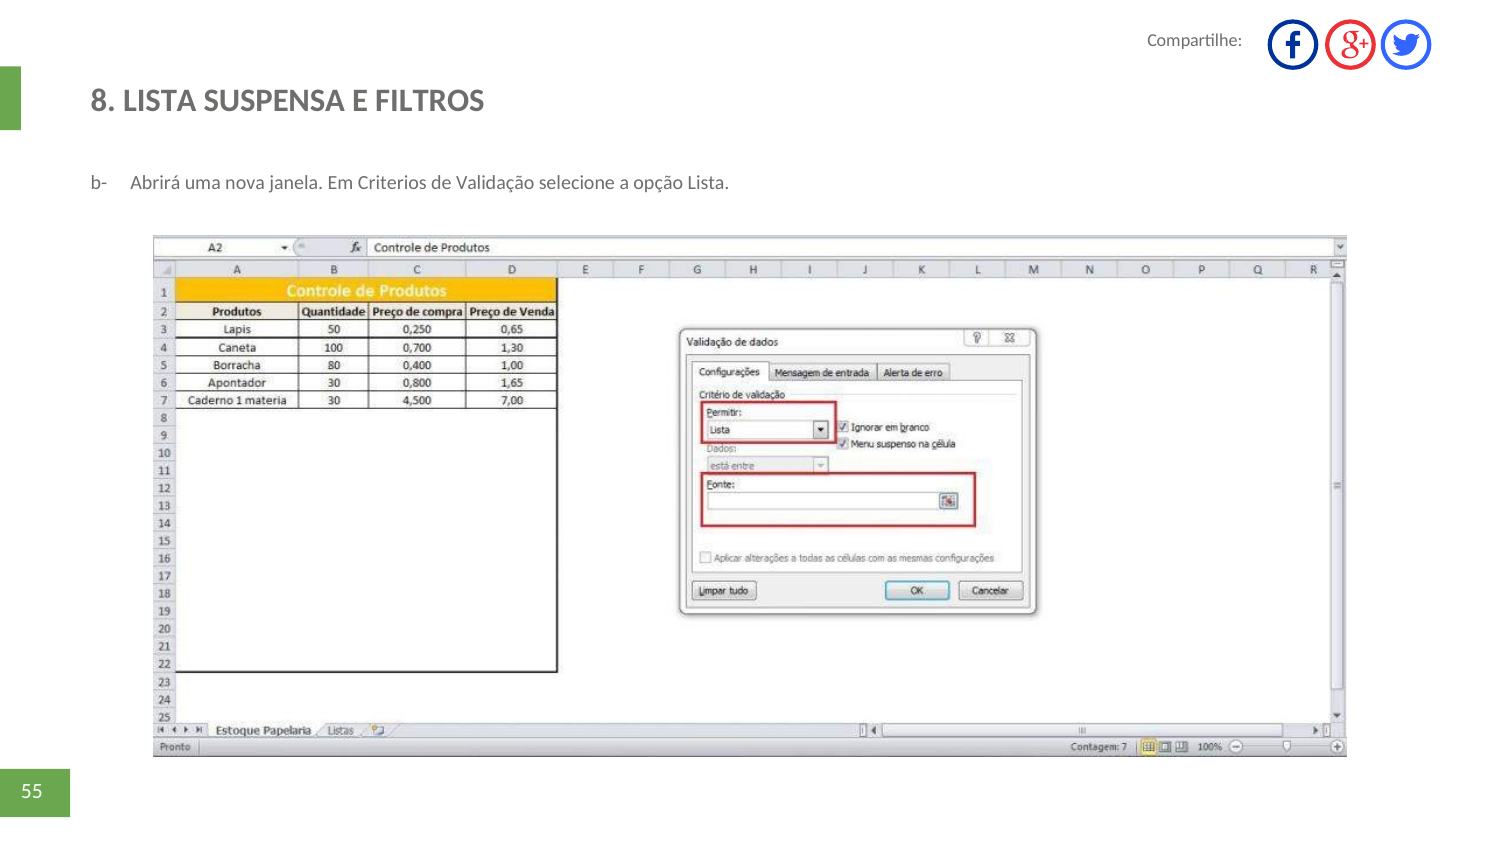

Compartilhe:

8. LISTA SUSPENSA E FILTROS
b-
Abrirá uma nova janela. Em Criterios de Validação selecione a opção Lista.

55